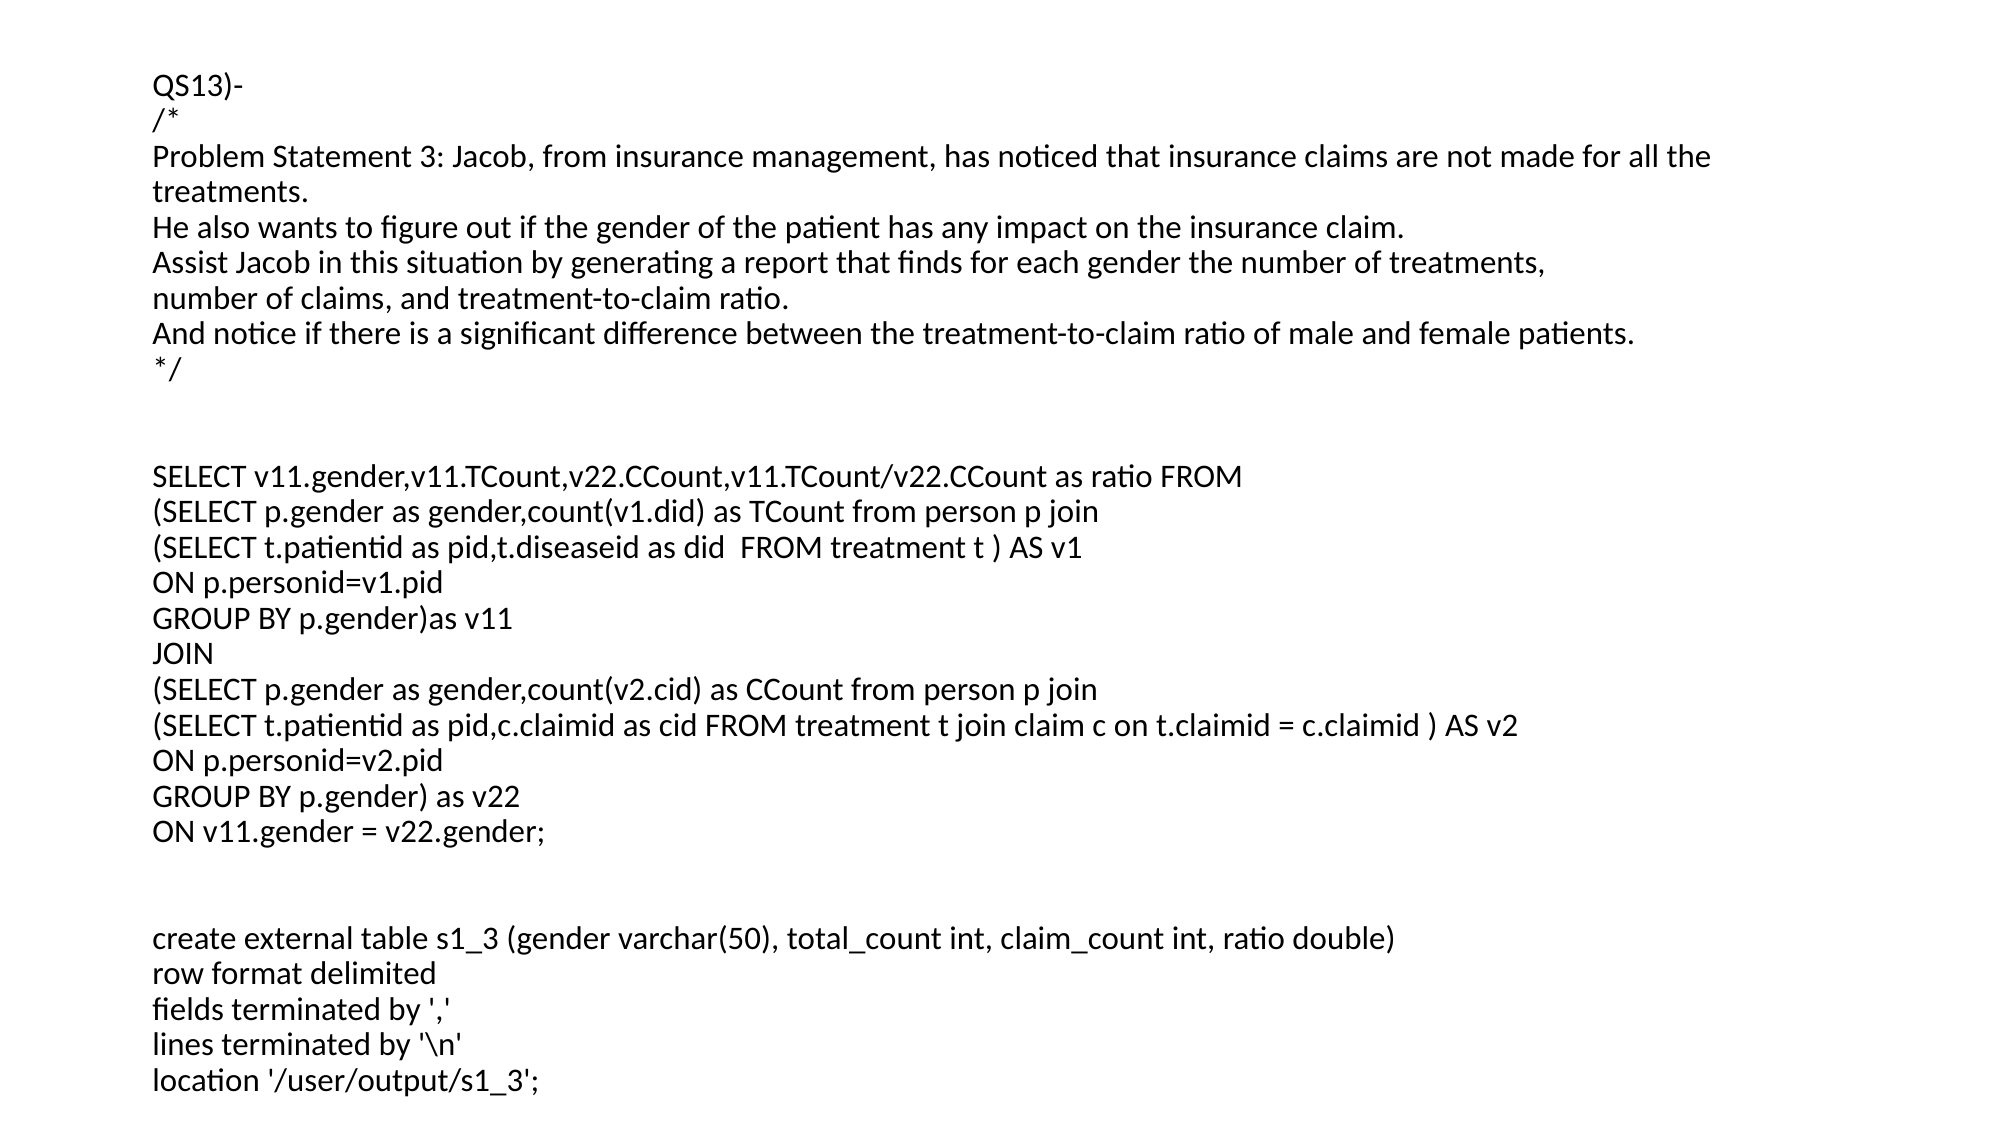

# QS13)- /* Problem Statement 3: Jacob, from insurance management, has noticed that insurance claims are not made for all the treatments. He also wants to figure out if the gender of the patient has any impact on the insurance claim. Assist Jacob in this situation by generating a report that finds for each gender the number of treatments, number of claims, and treatment-to-claim ratio. And notice if there is a significant difference between the treatment-to-claim ratio of male and female patients. */ SELECT v11.gender,v11.TCount,v22.CCount,v11.TCount/v22.CCount as ratio FROM (SELECT p.gender as gender,count(v1.did) as TCount from person p join (SELECT t.patientid as pid,t.diseaseid as did  FROM treatment t ) AS v1 ON p.personid=v1.pid GROUP BY p.gender)as v11 JOIN (SELECT p.gender as gender,count(v2.cid) as CCount from person p join (SELECT t.patientid as pid,c.claimid as cid FROM treatment t join claim c on t.claimid = c.claimid ) AS v2 ON p.personid=v2.pid GROUP BY p.gender) as v22 ON v11.gender = v22.gender; create external table s1_3 (gender varchar(50), total_count int, claim_count int, ratio double) row format delimited fields terminated by ',' lines terminated by '\n' location '/user/output/s1_3';